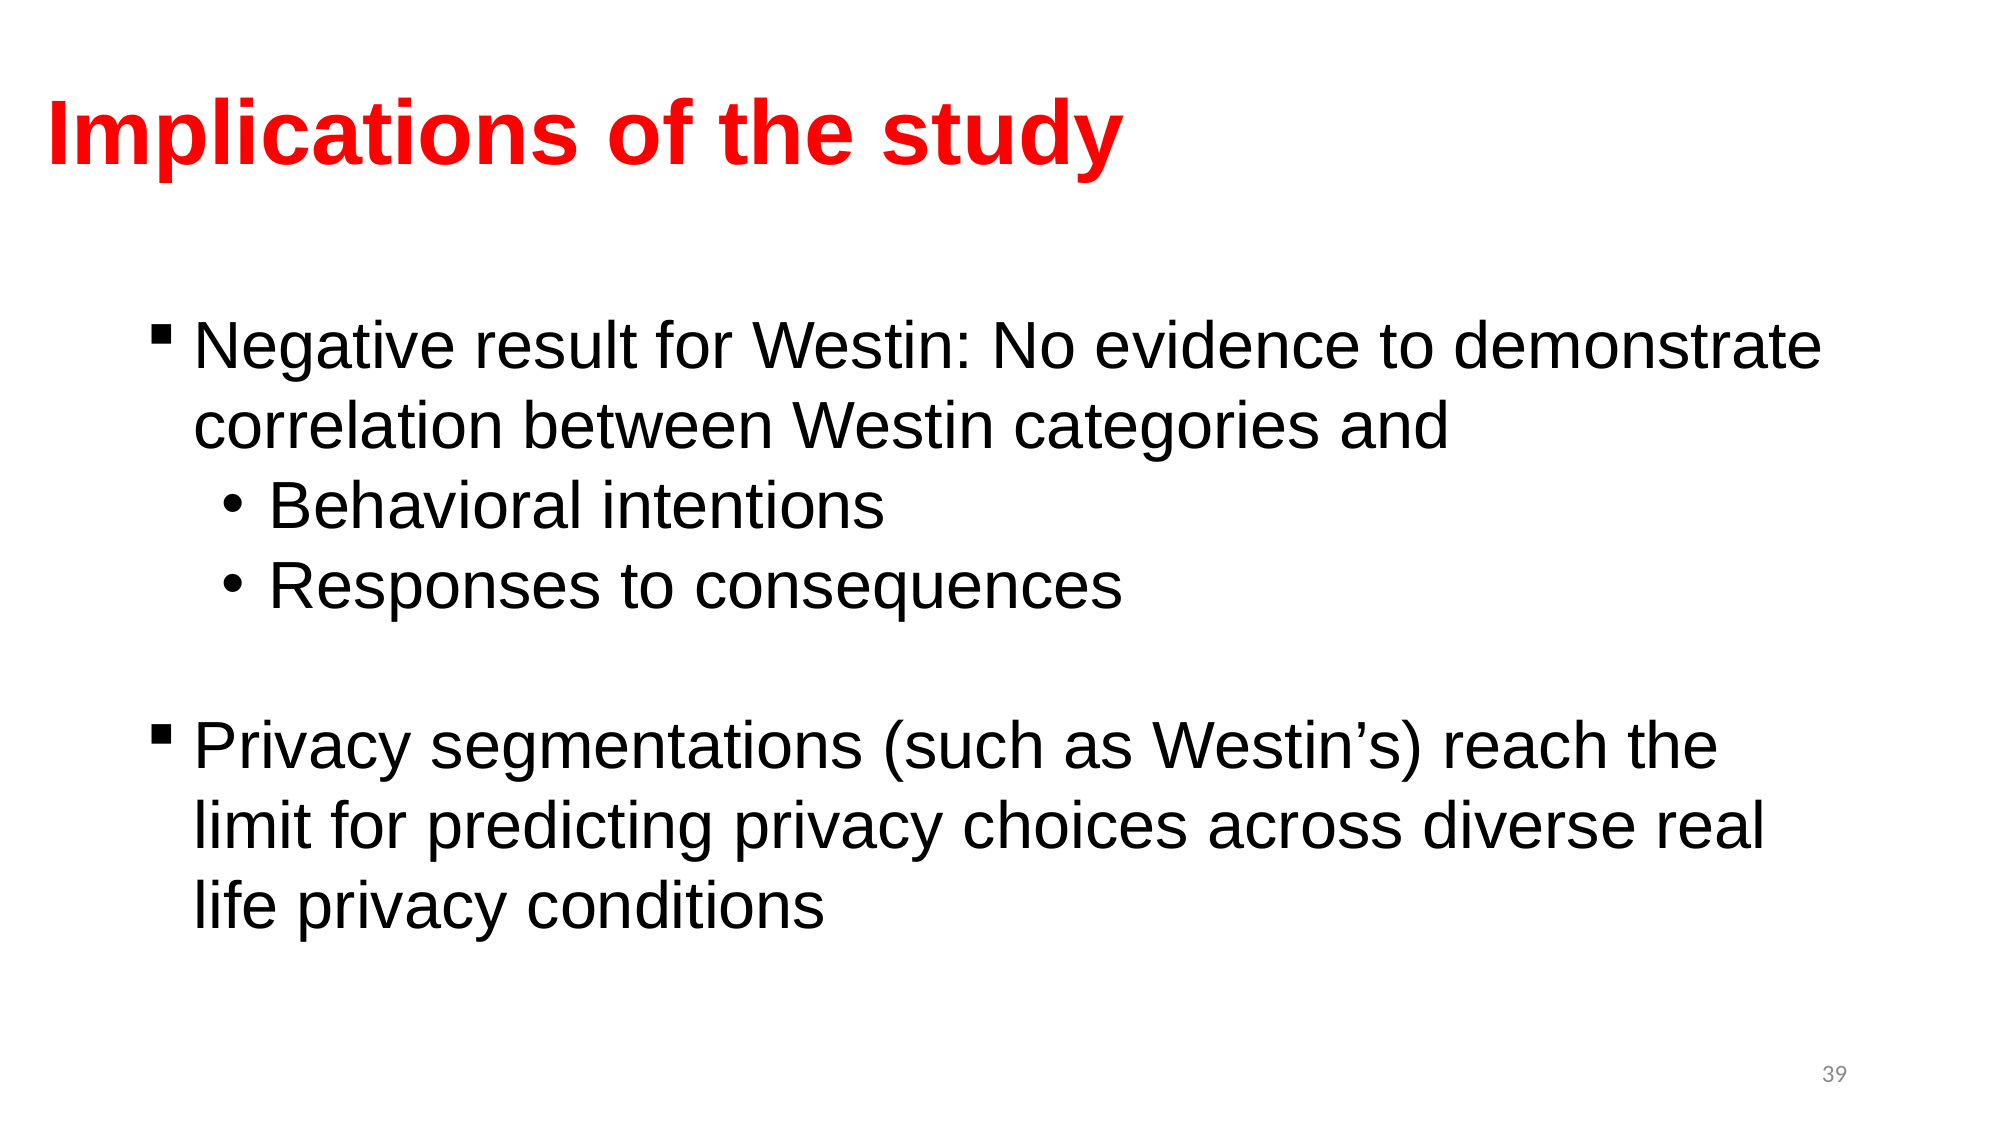

# Implications of the study
Negative result for Westin: No evidence to demonstrate correlation between Westin categories and
Behavioral intentions
Responses to consequences

Privacy segmentations (such as Westin’s) reach the limit for predicting privacy choices across diverse real life privacy conditions
39